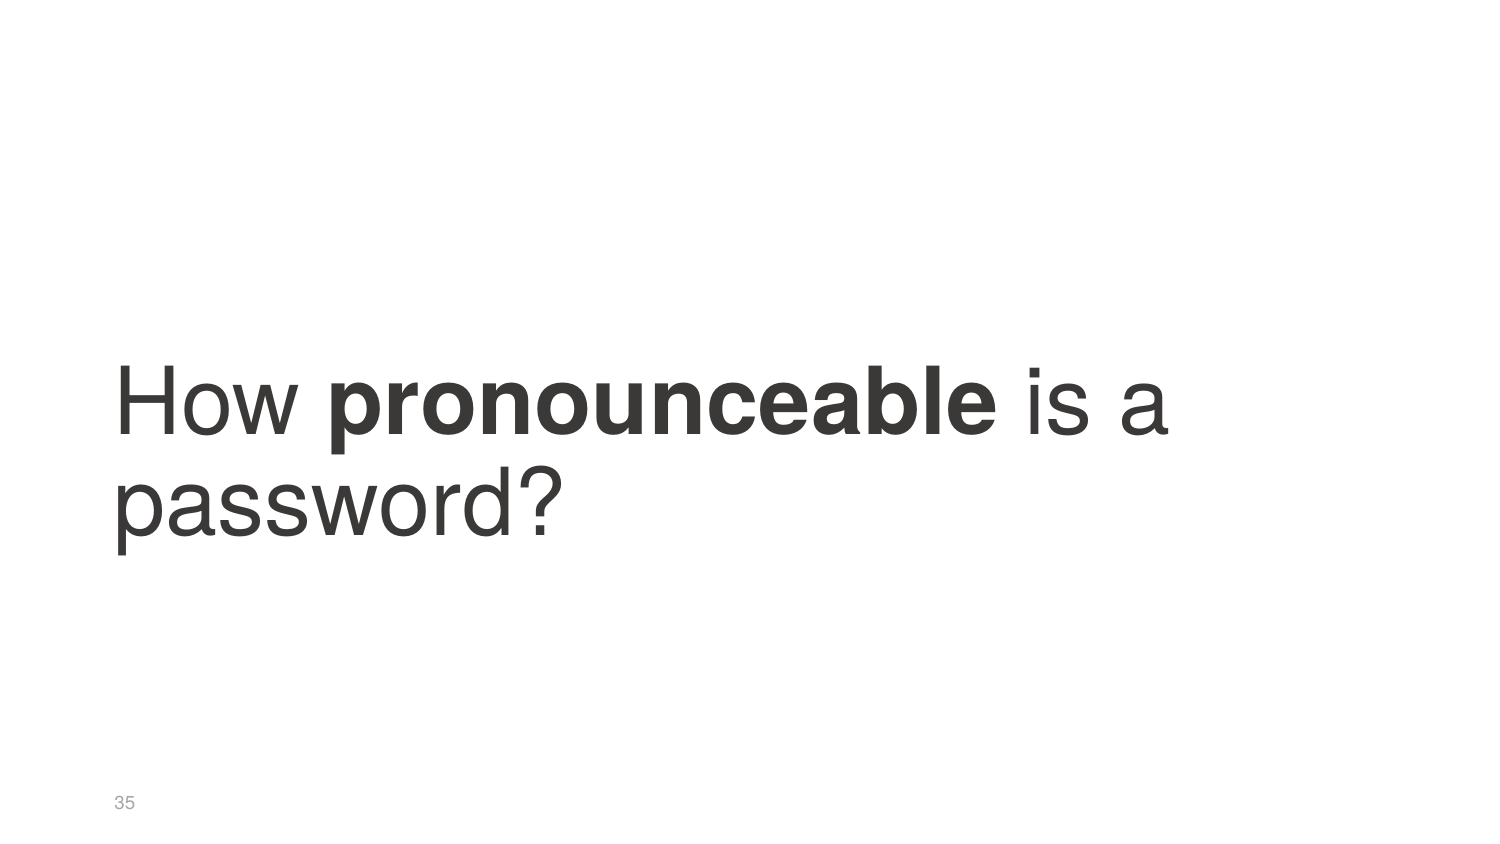

# How pronounceable is a password?

35